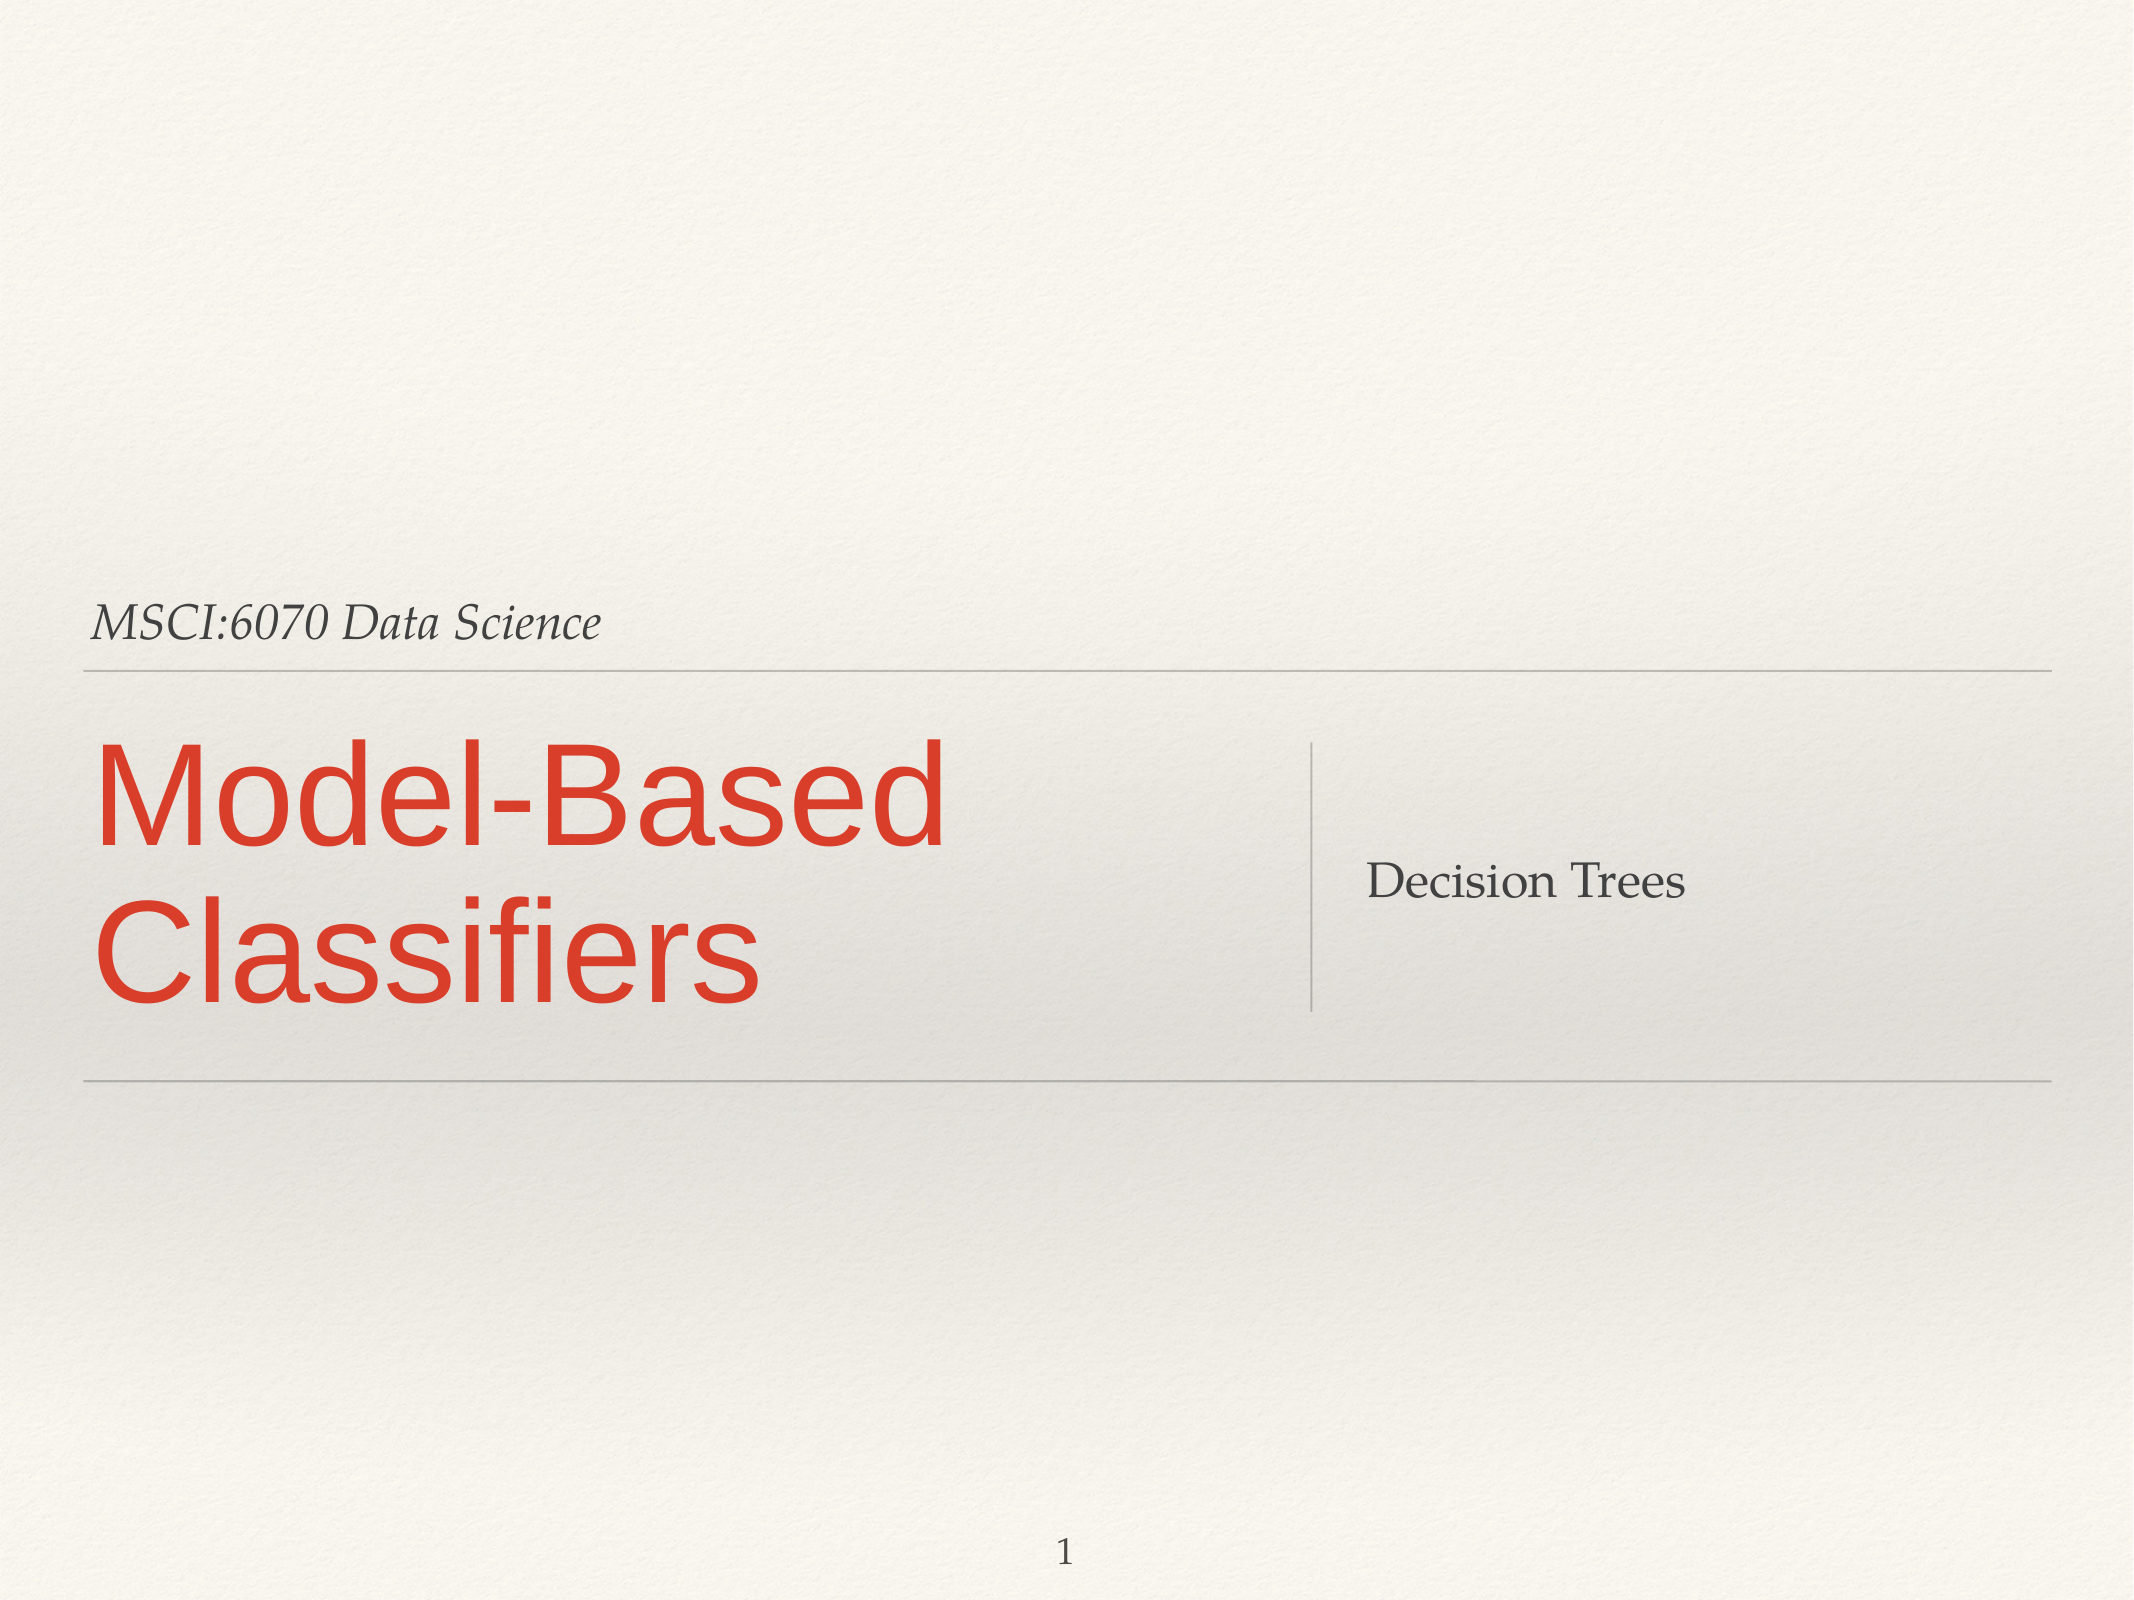

MSCI:6070 Data Science
# Model-Based Classifiers
Decision Trees
1